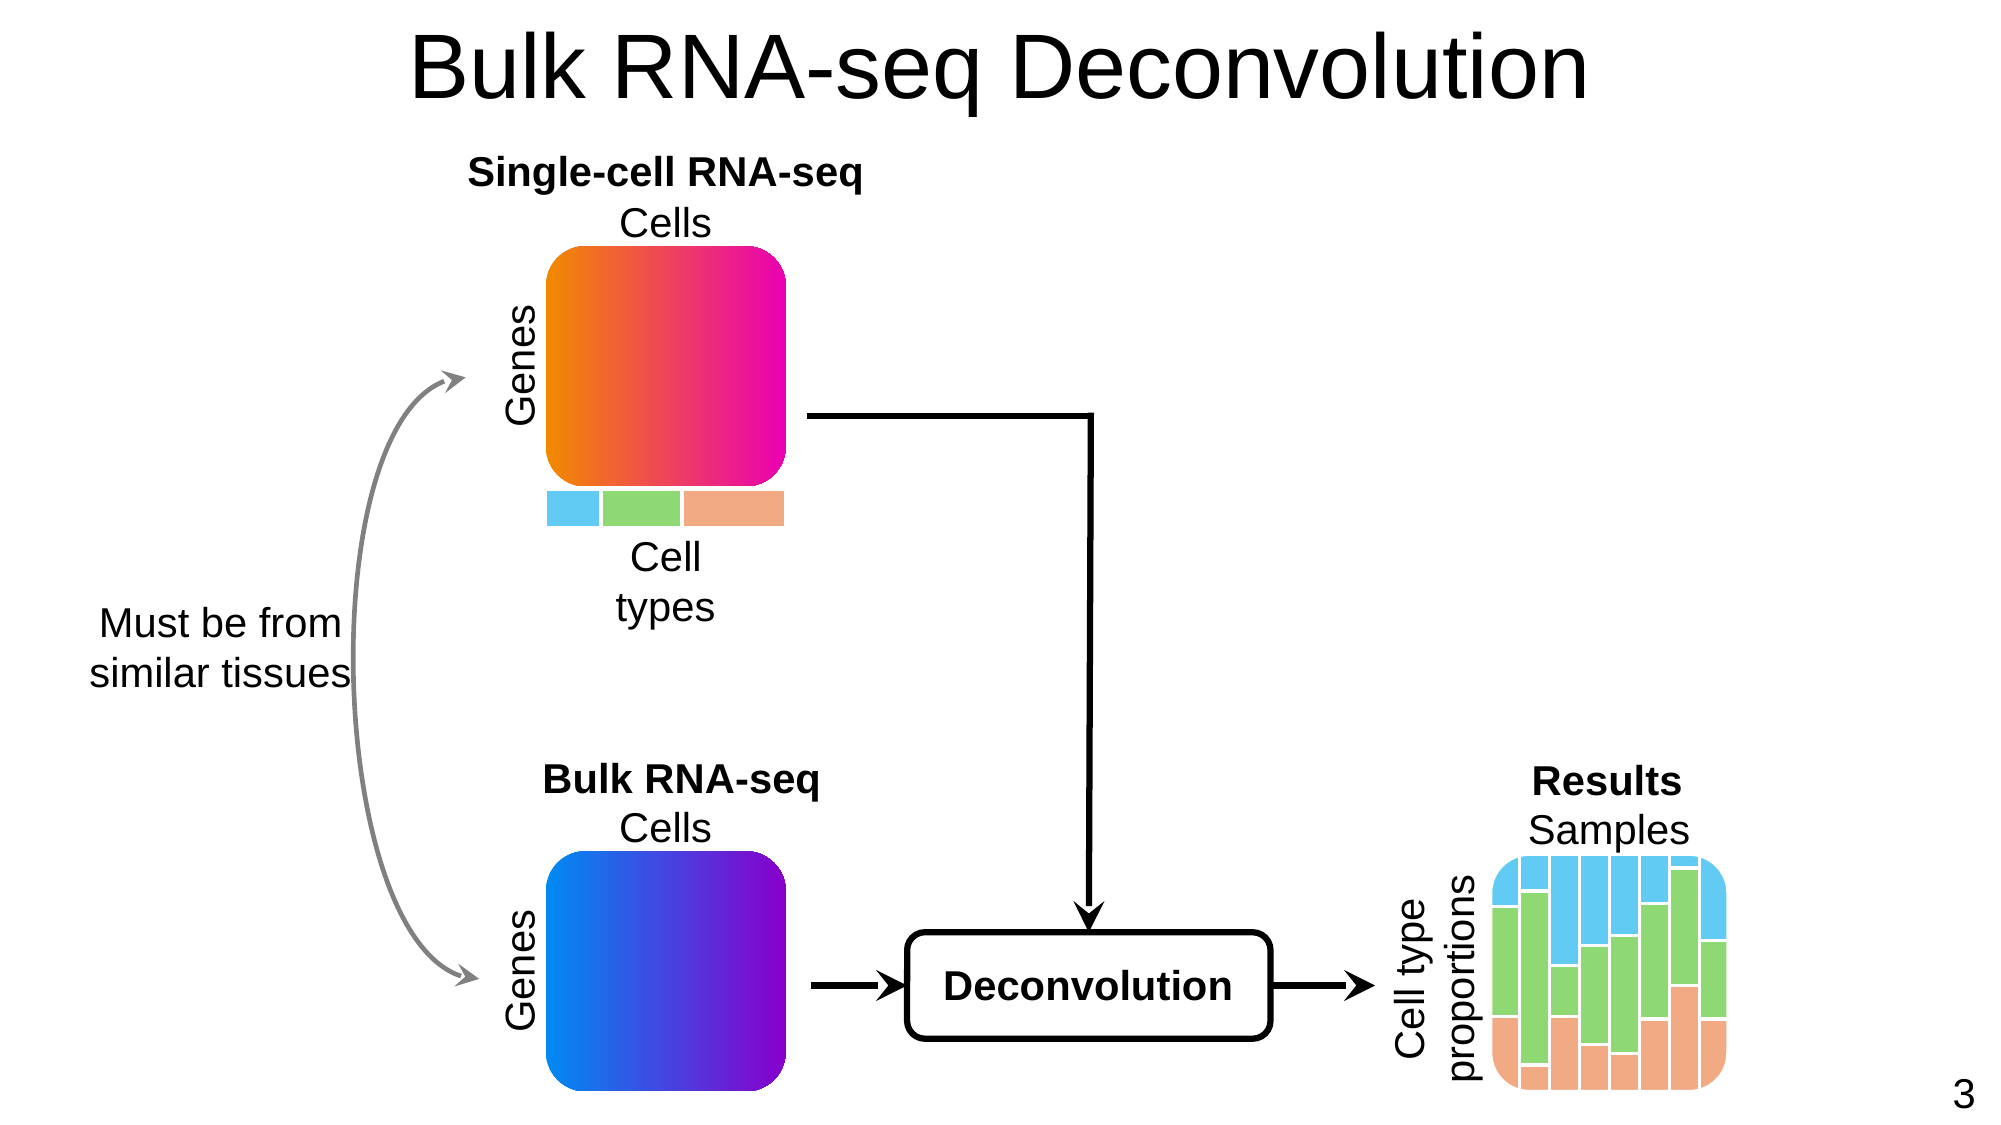

Bulk RNA-seq Deconvolution
Single-cell RNA-seq
Cells

Genes

Cell types
Must be from similar tissues
Bulk RNA-seq
Results
Cells
Samples

Cell type proportions

Deconvolution
Genes
3